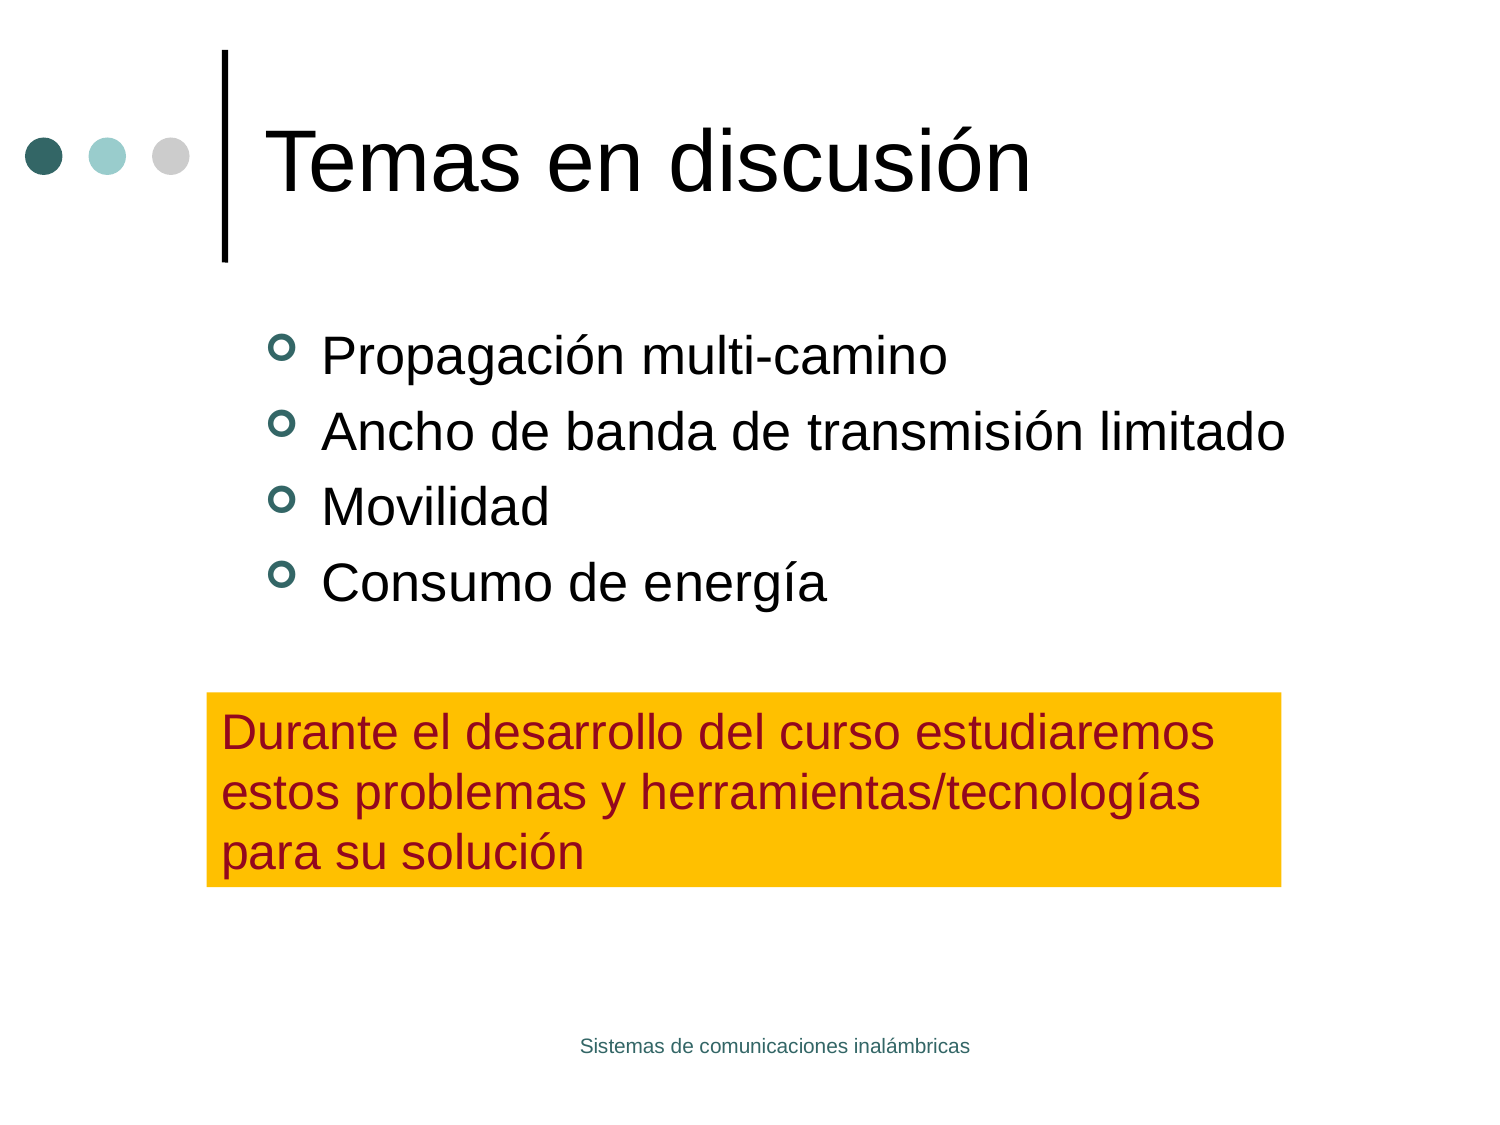

# Temas en discusión
Propagación multi-camino
Ancho de banda de transmisión limitado
Movilidad
Consumo de energía
Durante el desarrollo del curso estudiaremos estos problemas y herramientas/tecnologías para su solución
Sistemas de comunicaciones inalámbricas